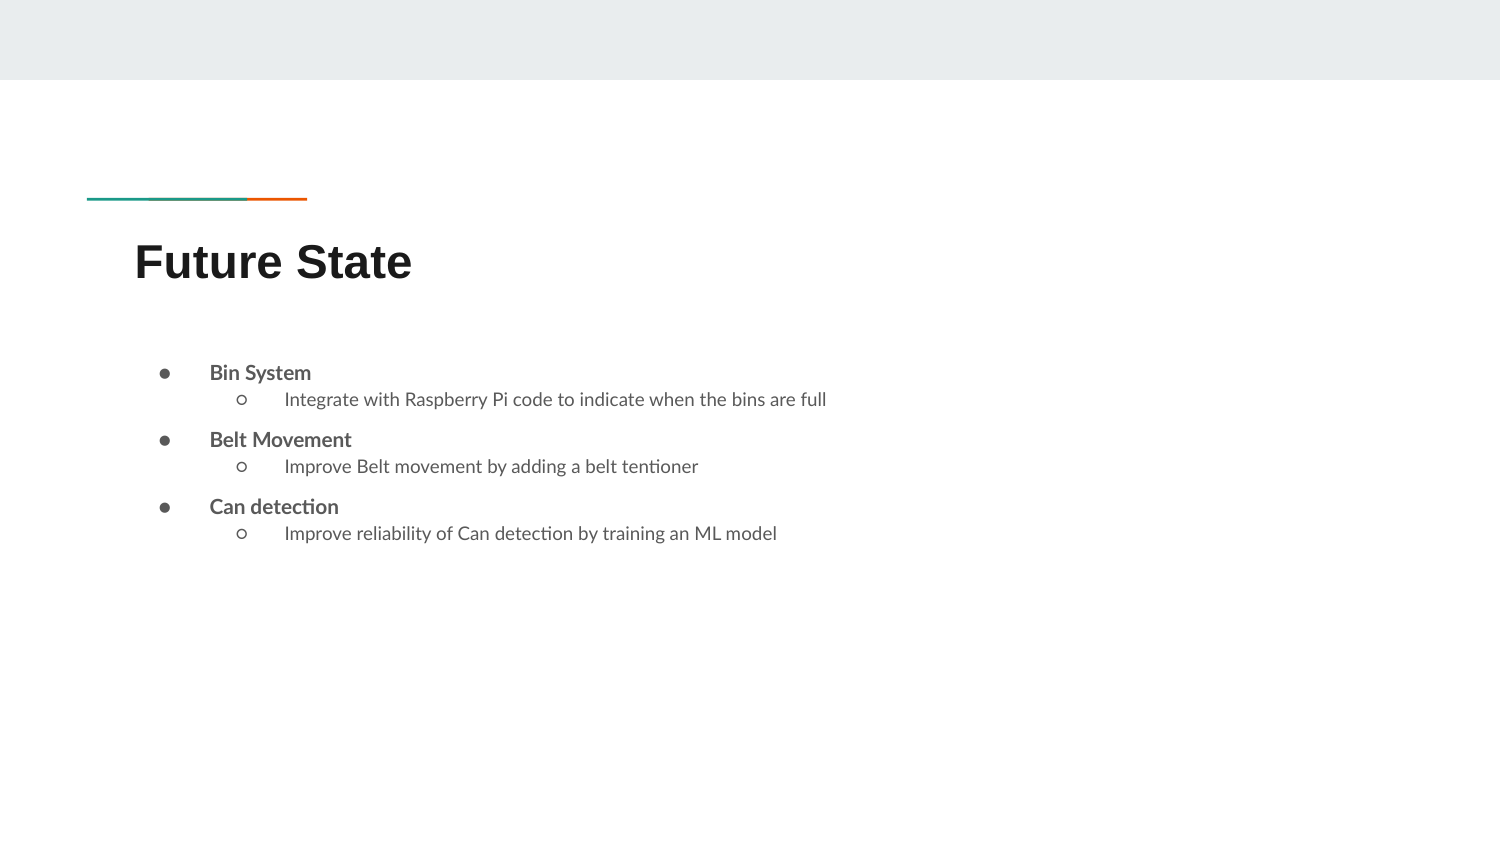

# Future State
Bin System
Integrate with Raspberry Pi code to indicate when the bins are full
Belt Movement
Improve Belt movement by adding a belt tentioner
Can detection
Improve reliability of Can detection by training an ML model